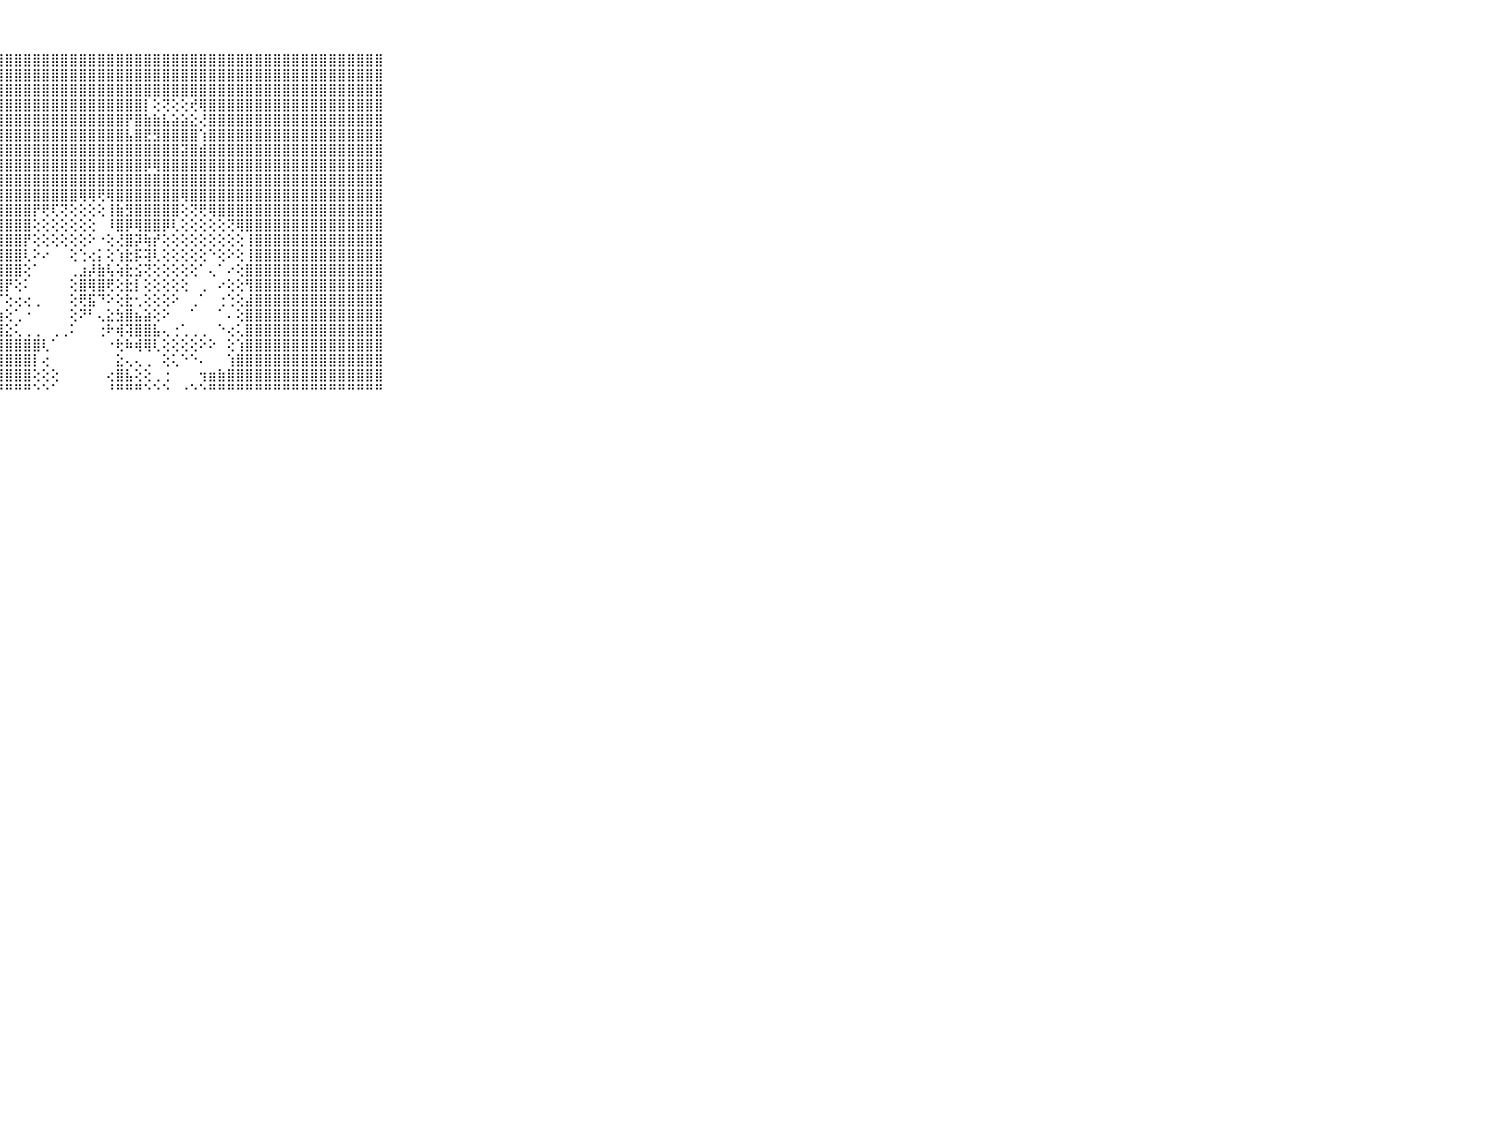

⠀⠀⠀⠀⠀⠀⠀⠀⠀⠀⠀⣿⣿⣿⣿⣿⣿⣿⣿⣿⣿⣿⣿⣿⣿⣿⣿⣿⣿⣿⣿⣿⣿⣿⣿⣿⣿⣿⣿⣿⣿⣿⣿⣿⣿⣿⣿⣿⣿⣿⣿⣿⣿⣿⣿⣿⣿⣿⣿⣿⣿⣿⣿⣿⣿⣿⣿⣿⣿⠀⠀⠀⠀⠀⠀⠀⠀⠀⠀⠀⠀
⠀⠀⠀⠀⠀⠀⠀⠀⠀⠀⠀⣿⣿⣿⣿⣿⣿⣿⣿⣿⣿⣿⣿⣿⣿⣿⣿⣿⣿⣿⣿⣿⣿⣿⣿⣿⣿⣿⣿⣿⣿⣿⣿⣿⣿⣿⣿⣿⣿⣿⣿⣿⣿⣿⣿⣿⣿⣿⣿⣿⣿⣿⣿⣿⣿⣿⣿⣿⣿⠀⠀⠀⠀⠀⠀⠀⠀⠀⠀⠀⠀
⠀⠀⠀⠀⠀⠀⠀⠀⠀⠀⠀⣿⣿⣿⣿⣿⣿⣿⣿⣿⣿⣿⣿⣿⣿⣿⣿⣿⣿⣿⣿⣿⣿⣿⣿⣿⣿⣿⣿⣿⣿⣿⣿⣿⣿⣿⣿⣿⣿⣿⣿⣿⣿⣿⣿⣿⣿⣿⣿⣿⣿⣿⣿⣿⣿⣿⣿⣿⣿⠀⠀⠀⠀⠀⠀⠀⠀⠀⠀⠀⠀
⠀⠀⠀⠀⠀⠀⠀⠀⠀⠀⠀⣿⣿⣿⣿⣿⣿⣿⣿⣿⣿⣿⣿⣿⣿⣿⣿⣿⣿⣿⣿⣿⣿⣿⣿⣿⣿⣿⣿⣿⣿⣿⣿⡇⢕⢝⢕⢕⢞⢿⣿⣿⣿⣿⣿⣿⣿⣿⣿⣿⣿⣿⣿⣿⣿⣿⣿⣿⣿⠀⠀⠀⠀⠀⠀⠀⠀⠀⠀⠀⠀
⠀⠀⠀⠀⠀⠀⠀⠀⠀⠀⠀⣿⣿⣿⣿⣿⣿⣿⣿⣿⣿⣿⣿⣿⣿⣿⣿⣿⣿⣿⣿⣿⣿⣿⣿⣿⣿⣿⣿⣿⣿⡟⣿⣷⣷⣧⣵⣵⣕⢜⣿⣿⣿⣿⣿⣿⣿⣿⣿⣿⣿⣿⣿⣿⣿⣿⣿⣿⣿⠀⠀⠀⠀⠀⠀⠀⠀⠀⠀⠀⠀
⠀⠀⠀⠀⠀⠀⠀⠀⠀⠀⠀⣿⣿⣿⣿⣿⣿⣿⣿⣿⣿⣿⣿⣿⣿⣿⣿⣿⣿⣿⣿⣿⣿⣿⣿⣿⣿⣿⣿⣿⣿⣧⣿⣟⣻⣿⣿⣿⣿⢱⣿⣿⣿⣿⣿⣿⣿⣿⣿⣿⣿⣿⣿⣿⣿⣿⣿⣿⣿⠀⠀⠀⠀⠀⠀⠀⠀⠀⠀⠀⠀
⠀⠀⠀⠀⠀⠀⠀⠀⠀⠀⠀⣿⣿⣿⣿⣿⣿⣿⣿⣿⣿⣿⣿⣿⣿⣿⣿⣿⣿⣿⣿⣿⣿⣿⣿⣿⣿⣿⣿⣿⣿⣿⣿⣿⣿⣿⣿⣽⣿⣾⣿⣿⣿⣿⣿⣿⣿⣿⣿⣿⣿⣿⣿⣿⣿⣿⣿⣿⣿⠀⠀⠀⠀⠀⠀⠀⠀⠀⠀⠀⠀
⠀⠀⠀⠀⠀⠀⠀⠀⠀⠀⠀⣿⣿⣿⣿⣿⣿⣿⣿⣿⣿⣿⣿⣿⣿⣿⣿⣿⣿⣿⣿⣿⣿⣿⣿⣿⣿⣿⣿⣿⣿⣿⣿⡿⢿⣿⣿⣿⣿⣿⣿⣿⣿⣿⣿⣿⣿⣿⣿⣿⣿⣿⣿⣿⣿⣿⣿⣿⣿⠀⠀⠀⠀⠀⠀⠀⠀⠀⠀⠀⠀
⠀⠀⠀⠀⠀⠀⠀⠀⠀⠀⠀⣿⣿⣿⣿⣿⣿⣿⣿⣿⣿⣿⣿⣿⣿⣿⣿⣿⣿⣿⣿⣿⣿⣿⣿⣿⣿⣿⣿⣿⣿⣿⣿⣿⣿⣿⣿⣿⣿⣿⣿⣿⣿⣿⣿⣿⣿⣿⣿⣿⣿⣿⣿⣿⣿⣿⣿⣿⣿⠀⠀⠀⠀⠀⠀⠀⠀⠀⠀⠀⠀
⠀⠀⠀⠀⠀⠀⠀⠀⠀⠀⠀⣿⣿⣿⣿⣿⣿⣿⣿⣿⣿⣿⣿⣿⣿⣿⣿⣿⣿⣿⣿⣿⣿⣿⣿⣿⢿⢿⢟⢿⣿⣿⣿⣿⣿⣿⣿⢿⣿⣿⣿⣿⣿⣿⣿⣿⣿⣿⣿⣿⣿⣿⣿⣿⣿⣿⣿⣿⣿⠀⠀⠀⠀⠀⠀⠀⠀⠀⠀⠀⠀
⠀⠀⠀⠀⠀⠀⠀⠀⠀⠀⠀⣿⣿⣿⣿⣿⣿⣿⣿⣿⣿⣿⣿⣿⣿⣿⣿⣿⣿⣿⣿⡟⢟⢏⢝⢕⢕⢕⢕⢸⣷⣻⣿⣿⣿⣿⣿⢕⢝⢟⢿⣿⣿⣿⣿⣿⣿⣿⣿⣿⣿⣿⣿⣿⣿⣿⣿⣿⣿⠀⠀⠀⠀⠀⠀⠀⠀⠀⠀⠀⠀
⠀⠀⠀⠀⠀⠀⠀⠀⠀⠀⠀⣿⣿⣿⣿⣿⣿⣿⣿⣿⣿⣿⣿⣿⣿⣿⣿⣿⣿⣿⣿⢕⢕⢕⢕⢕⢕⢕⠀⠸⣿⡿⢿⣿⣿⡿⢇⢕⢕⢕⢕⢕⢝⢿⣿⣿⣿⣿⣿⣿⣿⣿⣿⣿⣿⣿⣿⣿⣿⠀⠀⠀⠀⠀⠀⠀⠀⠀⠀⠀⠀
⠀⠀⠀⠀⠀⠀⠀⠀⠀⠀⠀⣿⣿⣿⣿⣿⣿⣿⣿⣿⣿⣿⣿⣿⣿⣿⣿⣿⣿⣿⡟⢕⢕⢕⢕⢕⢕⠕⠐⢕⢜⣿⡽⢷⡞⢕⢕⢕⢕⢕⢕⢕⢕⢕⢸⣿⣿⣿⣿⣿⣿⣿⣿⣿⣿⣿⣿⣿⣿⠀⠀⠀⠀⠀⠀⠀⠀⠀⠀⠀⠀
⠀⠀⠀⠀⠀⠀⠀⠀⠀⠀⠀⣿⣿⣿⣿⣿⣿⣿⣿⣿⣿⣿⣿⣿⣿⣿⣿⣿⣿⣿⢇⠕⠔⠀⠀⢕⢑⢔⡅⢕⢱⣗⡯⢽⢇⢕⢕⢕⢕⢕⠑⢕⠕⢕⢸⣿⣿⣿⣿⣿⣿⣿⣿⣿⣿⣿⣿⣿⣿⠀⠀⠀⠀⠀⠀⠀⠀⠀⠀⠀⠀
⠀⠀⠀⠀⠀⠀⠀⠀⠀⠀⠀⣿⣿⣿⣿⣿⣿⣿⣿⣿⣿⣿⣿⣿⣿⣿⣿⣿⣿⣿⢕⠁⠀⠀⠀⢀⣰⡼⣷⢧⢵⣗⣪⢝⢕⢕⢕⢕⢕⠁⢄⠁⠔⢕⣿⣿⣿⣿⣿⣿⣿⣿⣿⣿⣿⣿⣿⣿⣿⠀⠀⠀⠀⠀⠀⠀⠀⠀⠀⠀⠀
⠀⠀⠀⠀⠀⠀⠀⠀⠀⠀⠀⣿⣿⣿⣿⣿⣿⣿⣿⣿⣿⣿⣿⣿⣿⣿⣿⣿⡟⢕⠅⠀⠀⠀⠀⢕⣿⢿⣿⢟⢕⣗⡇⢕⢕⢕⢕⢕⠀⢀⠀⠔⢕⢕⢻⣿⣿⣿⣿⣿⣿⣿⣿⣿⣿⣿⣿⣿⣿⠀⠀⠀⠀⠀⠀⠀⠀⠀⠀⠀⠀
⠀⠀⠀⠀⠀⠀⠀⠀⠀⠀⠀⣿⣿⣿⣿⣿⣿⣿⣿⣿⣿⣿⣿⣿⣿⣿⣿⡏⢕⢔⢔⢀⠀⠀⠀⢕⢟⣯⠙⠕⢕⣗⢂⢕⢕⢕⠕⠀⢀⠁⠀⢐⢑⢕⣼⣿⣿⣿⣿⣿⣿⣿⣿⣿⣿⣿⣿⣿⣿⠀⠀⠀⠀⠀⠀⠀⠀⠀⠀⠀⠀
⠀⠀⠀⠀⠀⠀⠀⠀⠀⠀⠀⣿⣿⣿⣿⣿⣿⣿⣿⣿⣿⣿⣿⣿⣿⣿⣿⣷⢕⢁⠐⠀⠀⠀⠀⢕⠝⠃⢄⣕⣳⣿⣦⣵⢕⠕⠀⠀⠁⠀⠀⠁⠄⢕⣿⣿⣿⣿⣿⣿⣿⣿⣿⣿⣿⣿⣿⣿⣿⠀⠀⠀⠀⠀⠀⠀⠀⠀⠀⠀⠀
⠀⠀⠀⠀⠀⠀⠀⠀⠀⠀⠀⣿⣿⣿⣿⣿⣿⣿⣿⣿⣿⣿⣿⣿⣿⣿⣿⣿⣕⢅⢀⢀⠀⢀⢀⠅⠀⠀⢐⠗⢾⢽⣿⣿⣧⢄⢐⢁⢀⢀⠀⠑⢔⢅⣿⣿⣿⣿⣿⣿⣿⣿⣿⣿⣿⣿⣿⣿⣿⠀⠀⠀⠀⠀⠀⠀⠀⠀⠀⠀⠀
⠀⠀⠀⠀⠀⠀⠀⠀⠀⠀⠀⣿⣿⣿⣿⣿⣿⣿⣿⣿⣿⣿⣿⣿⣿⣿⣿⣿⣿⣿⣿⣿⢇⠁⠀⠀⠀⠀⠀⠐⢗⠷⢾⢿⢇⢕⢕⢕⢕⠕⠕⠀⢕⢱⣿⣿⣿⣿⣿⣿⣿⣿⣿⣿⣿⣿⣿⣿⣿⠀⠀⠀⠀⠀⠀⠀⠀⠀⠀⠀⠀
⠀⠀⠀⠀⠀⠀⠀⠀⠀⠀⠀⣿⣿⣿⣿⣿⣿⣿⣿⣿⣿⣿⣿⣿⣿⣿⣿⣿⣿⣿⣿⡇⢔⠀⠀⠀⠀⠀⠀⠀⣕⢄⢄⢀⠀⢕⢅⠑⠑⠄⠀⠀⢱⣿⣿⣿⣿⣿⣿⣿⣿⣿⣿⣿⣿⣿⣿⣿⣿⠀⠀⠀⠀⠀⠀⠀⠀⠀⠀⠀⠀
⠀⠀⠀⠀⠀⠀⠀⠀⠀⠀⠀⣿⣿⣿⣿⣿⣿⣿⣿⣿⣿⣿⣿⣿⣿⣿⣿⣿⣿⣿⣿⢕⢕⢕⠀⠀⠀⠀⠀⢔⣿⣧⢕⢕⢀⢐⠀⠀⠀⢲⣶⣷⣿⣿⣿⣿⣿⣿⣿⣿⣿⣿⣿⣿⣿⣿⣿⣿⣿⠀⠀⠀⠀⠀⠀⠀⠀⠀⠀⠀⠀
⠀⠀⠀⠀⠀⠀⠀⠀⠀⠀⠀⠛⠛⠛⠛⠛⠛⠛⠛⠛⠛⠛⠛⠛⠛⠛⠛⠛⠛⠛⠛⠑⠑⠁⠀⠀⠀⠀⠀⠘⠛⠛⠛⠑⠑⠑⠀⠐⠑⠑⠛⠛⠛⠛⠛⠛⠛⠛⠛⠛⠛⠛⠛⠛⠛⠛⠛⠛⠛⠀⠀⠀⠀⠀⠀⠀⠀⠀⠀⠀⠀